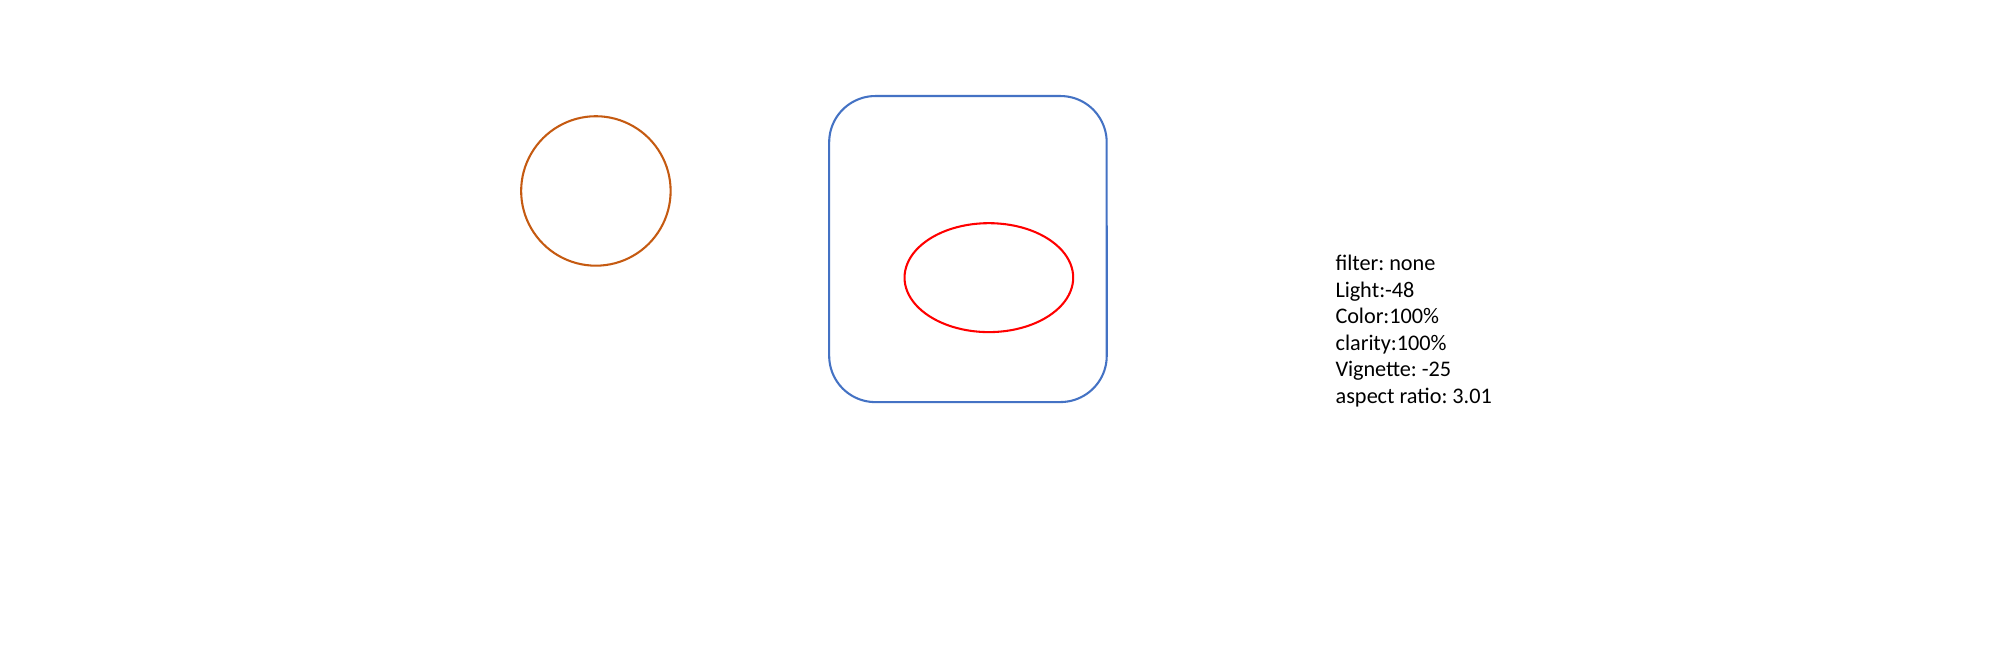

filter: none
Light:-48
Color:100%
clarity:100%
Vignette: -25
aspect ratio: 3.01